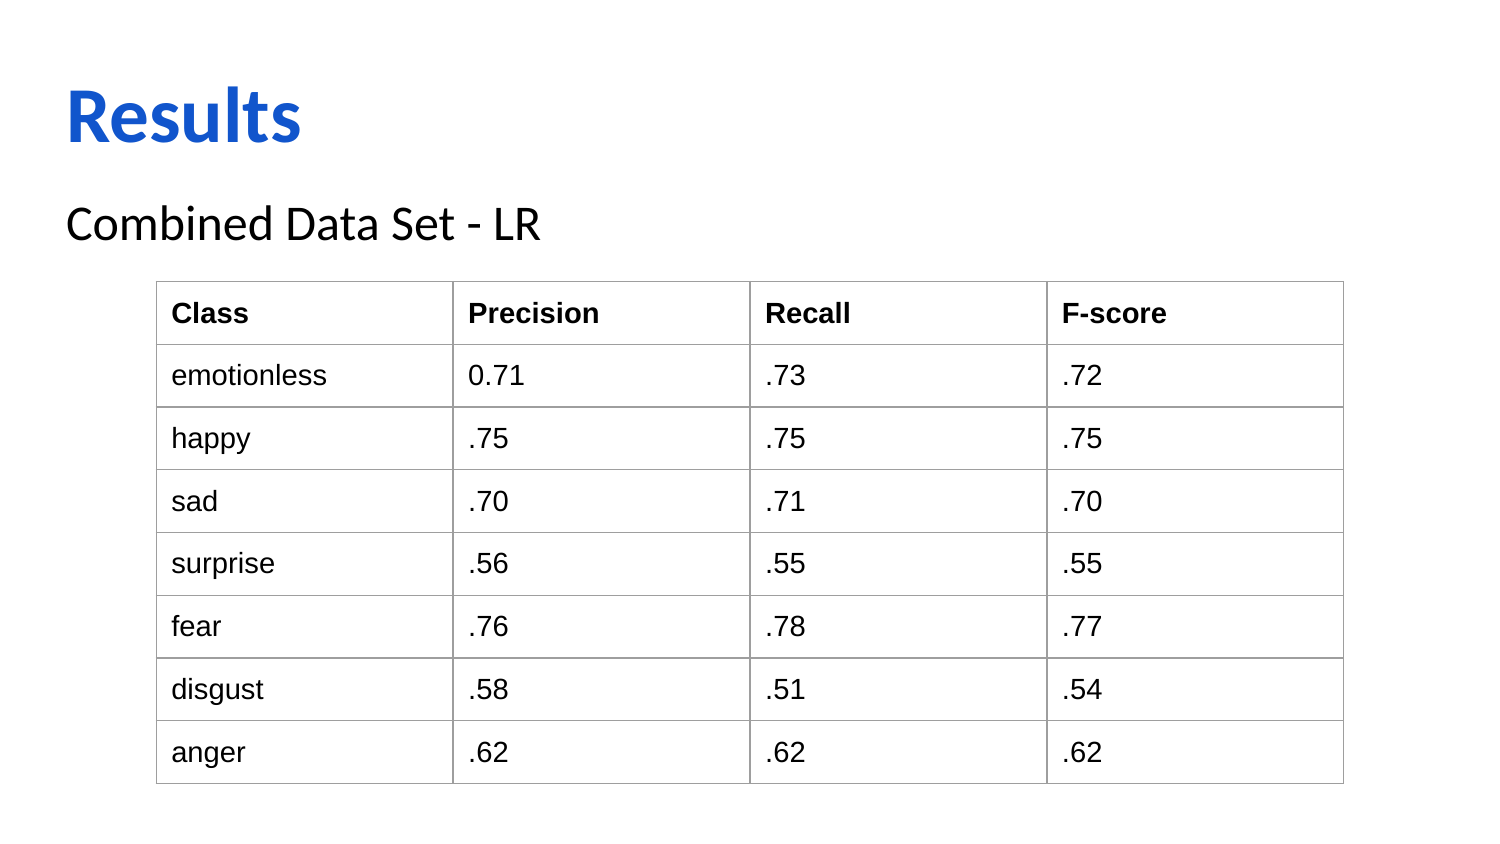

# Results

Combined Data Set - LR

| Class | Precision | Recall | F-score |
| --- | --- | --- | --- |
| emotionless | 0.71 | .73 | .72 |
| happy | .75 | .75 | .75 |
| sad | .70 | .71 | .70 |
| surprise | .56 | .55 | .55 |
| fear | .76 | .78 | .77 |
| disgust | .58 | .51 | .54 |
| anger | .62 | .62 | .62 |